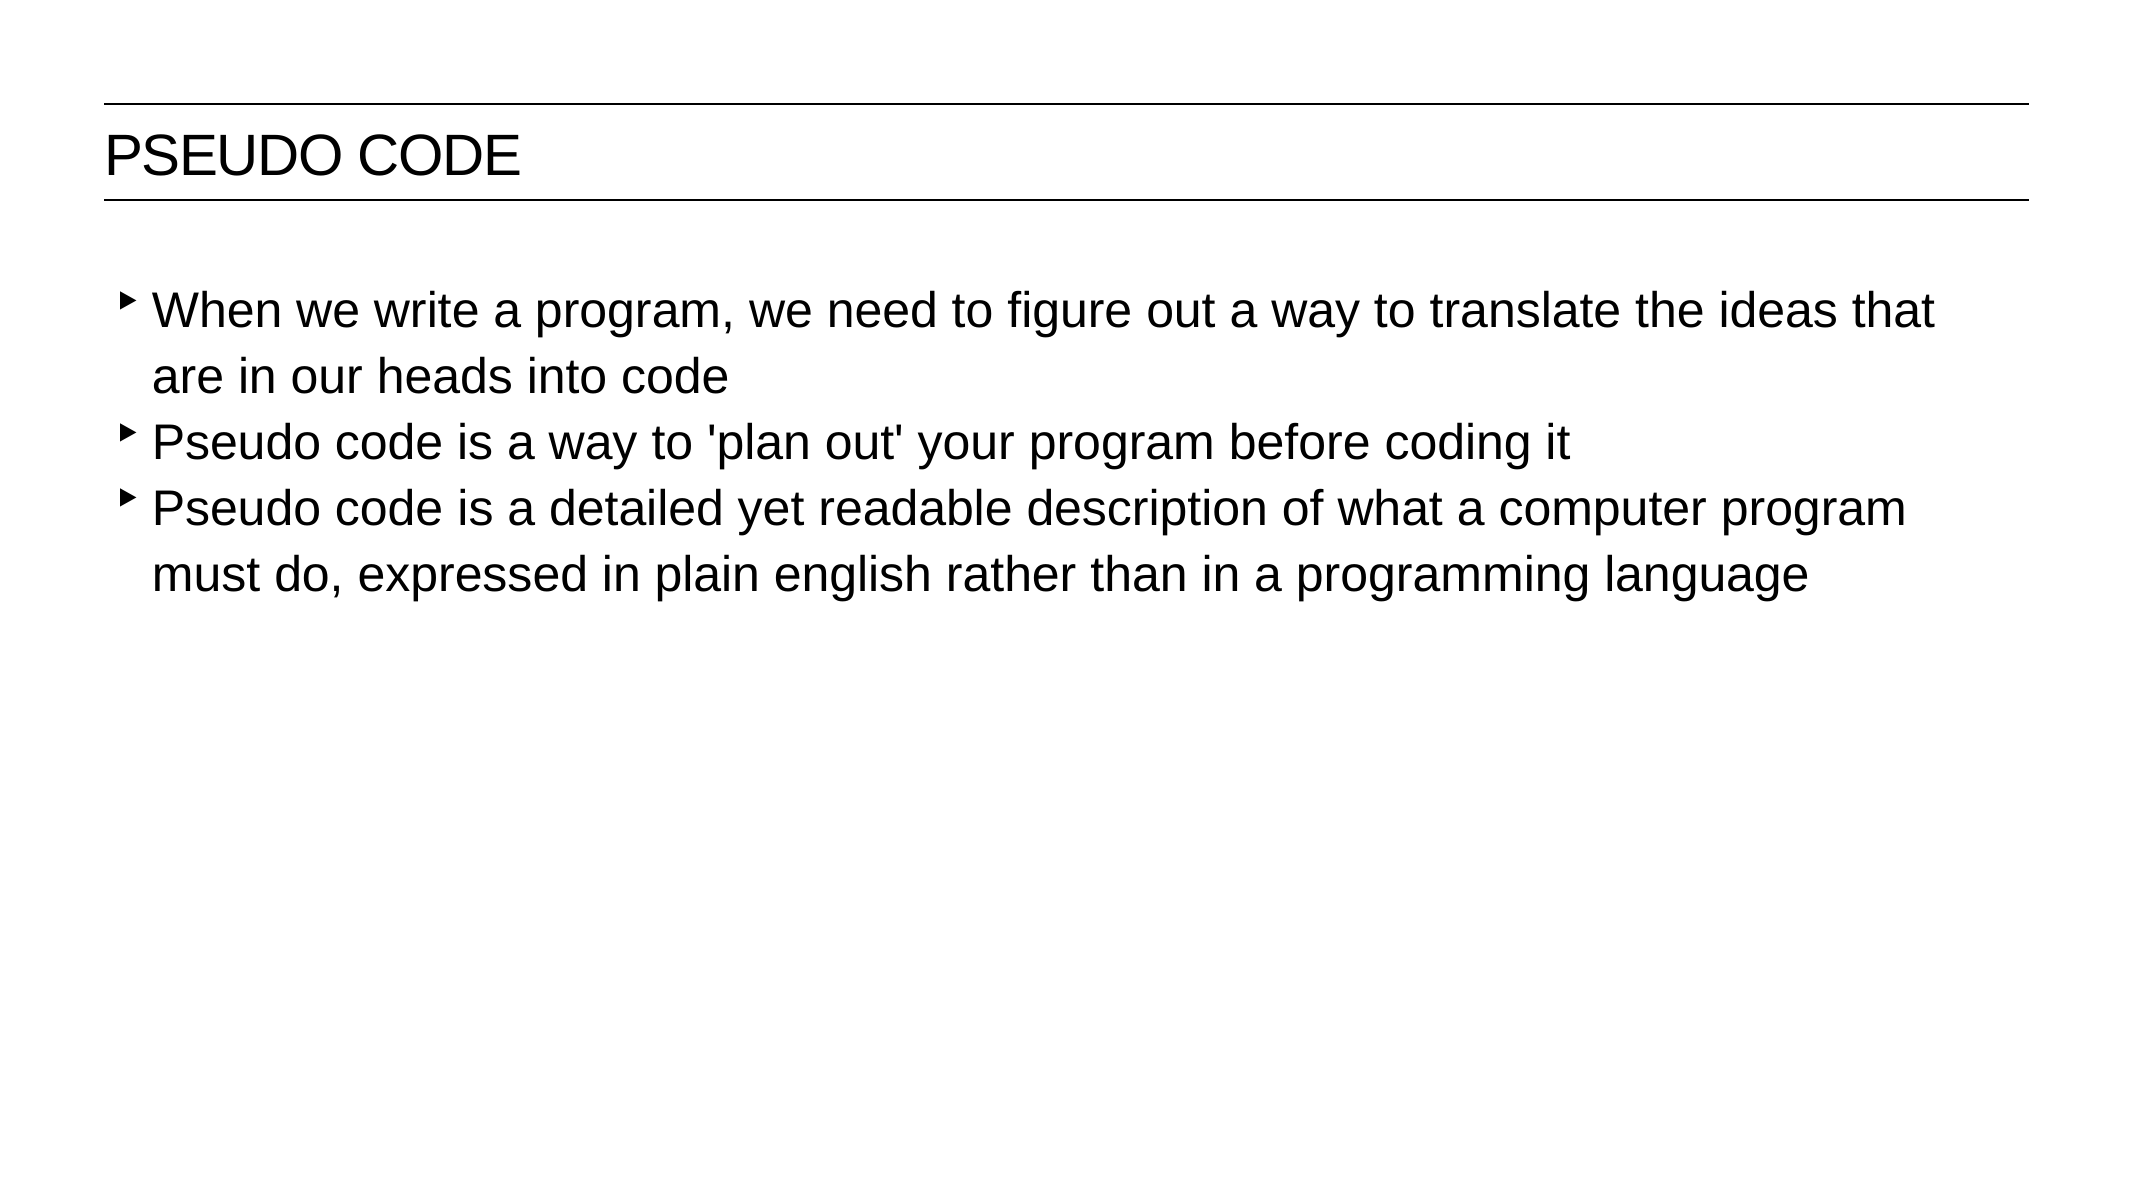

pseudo code

When we write a program, we need to figure out a way to translate the ideas that are in our heads into code
Pseudo code is a way to 'plan out' your program before coding it
Pseudo code is a detailed yet readable description of what a computer program must do, expressed in plain english rather than in a programming language